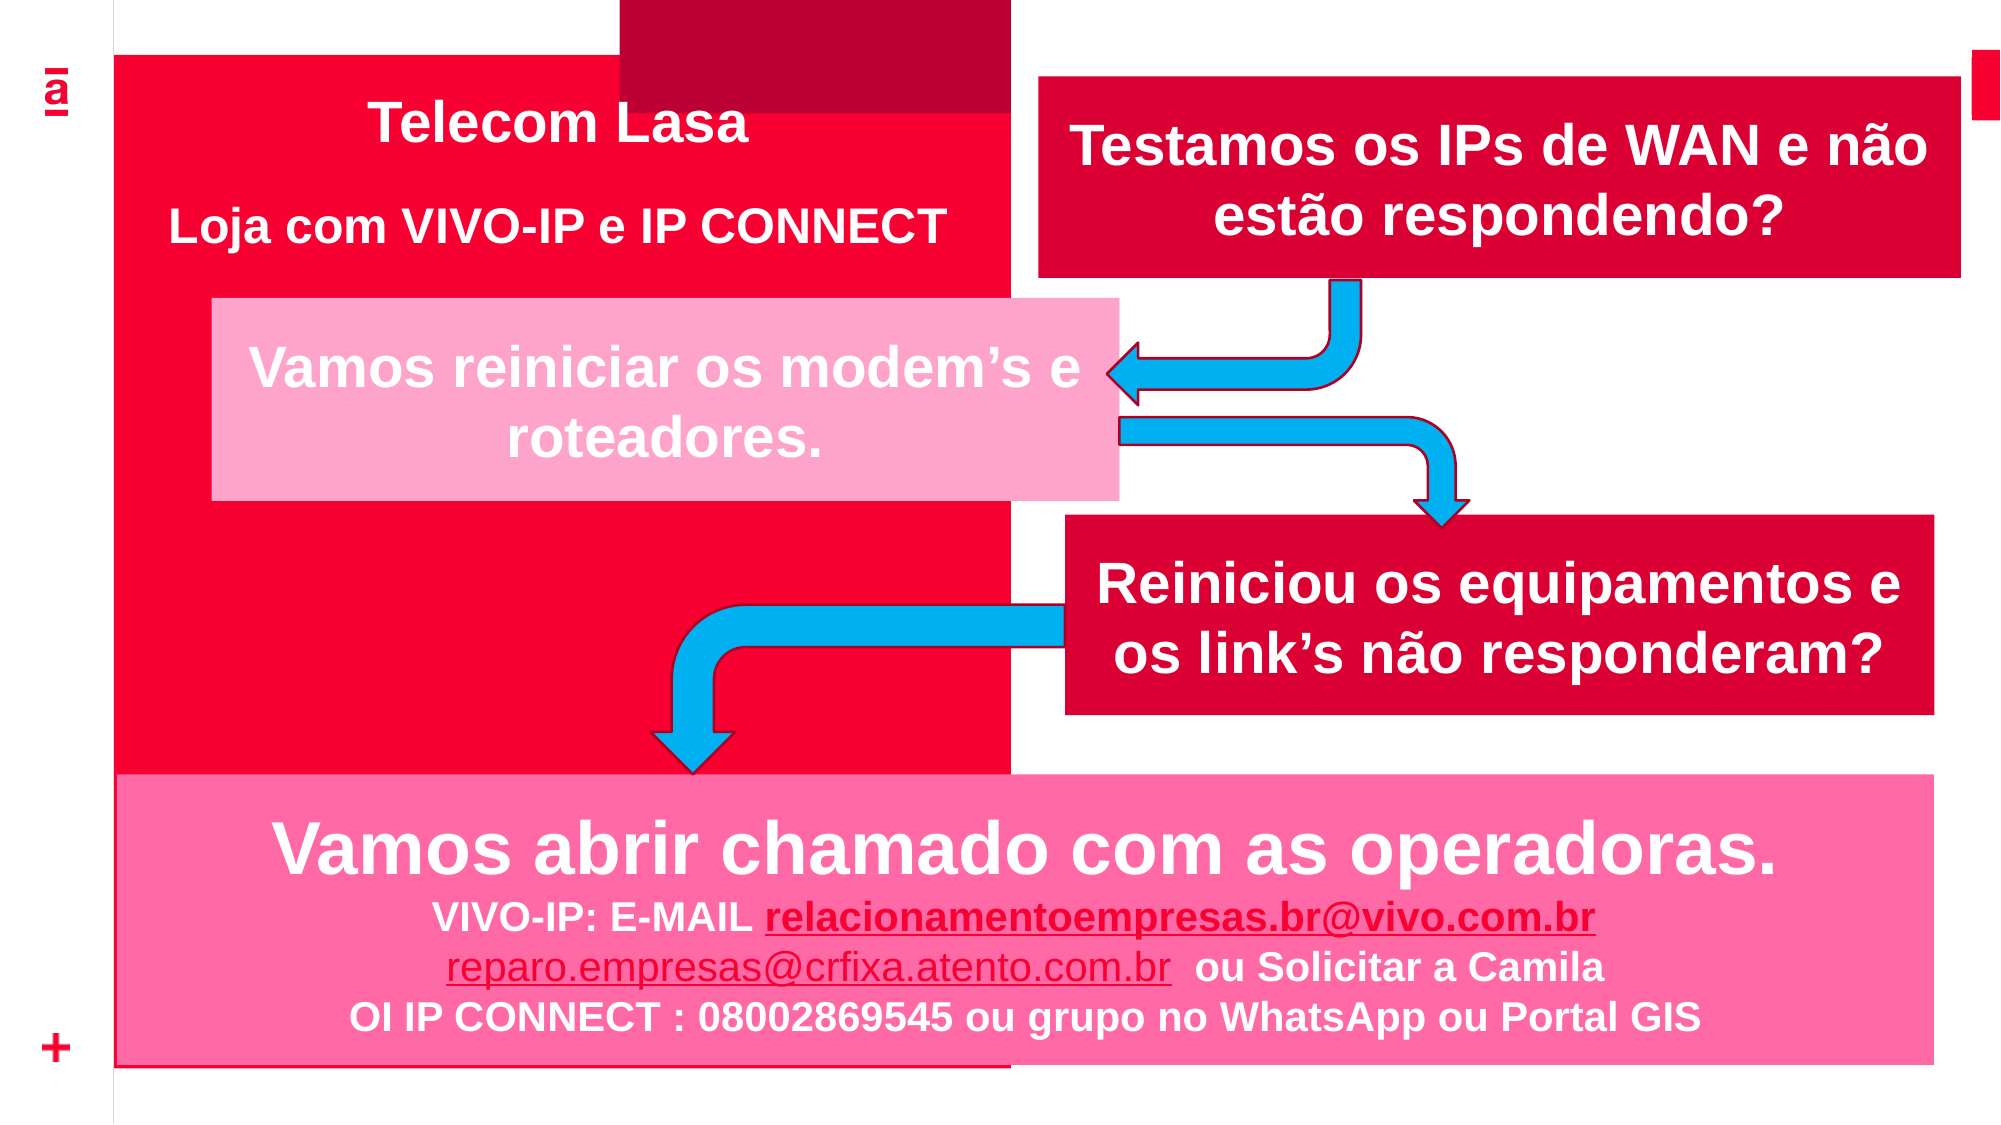

Testamos os IPs de WAN e não estão respondendo?
Telecom Lasa

Loja com VIVO-IP e IP CONNECT

Vamos reiniciar os modem’s e roteadores.

Reiniciou os equipamentos e os link’s não responderam?

Vamos abrir chamado com as operadoras.
VIVO-IP: E-MAIL relacionamentoempresas.br@vivo.com.br  reparo.empresas@crfixa.atento.com.br  ou Solicitar a Camila
OI IP CONNECT : 08002869545 ou grupo no WhatsApp ou Portal GIS